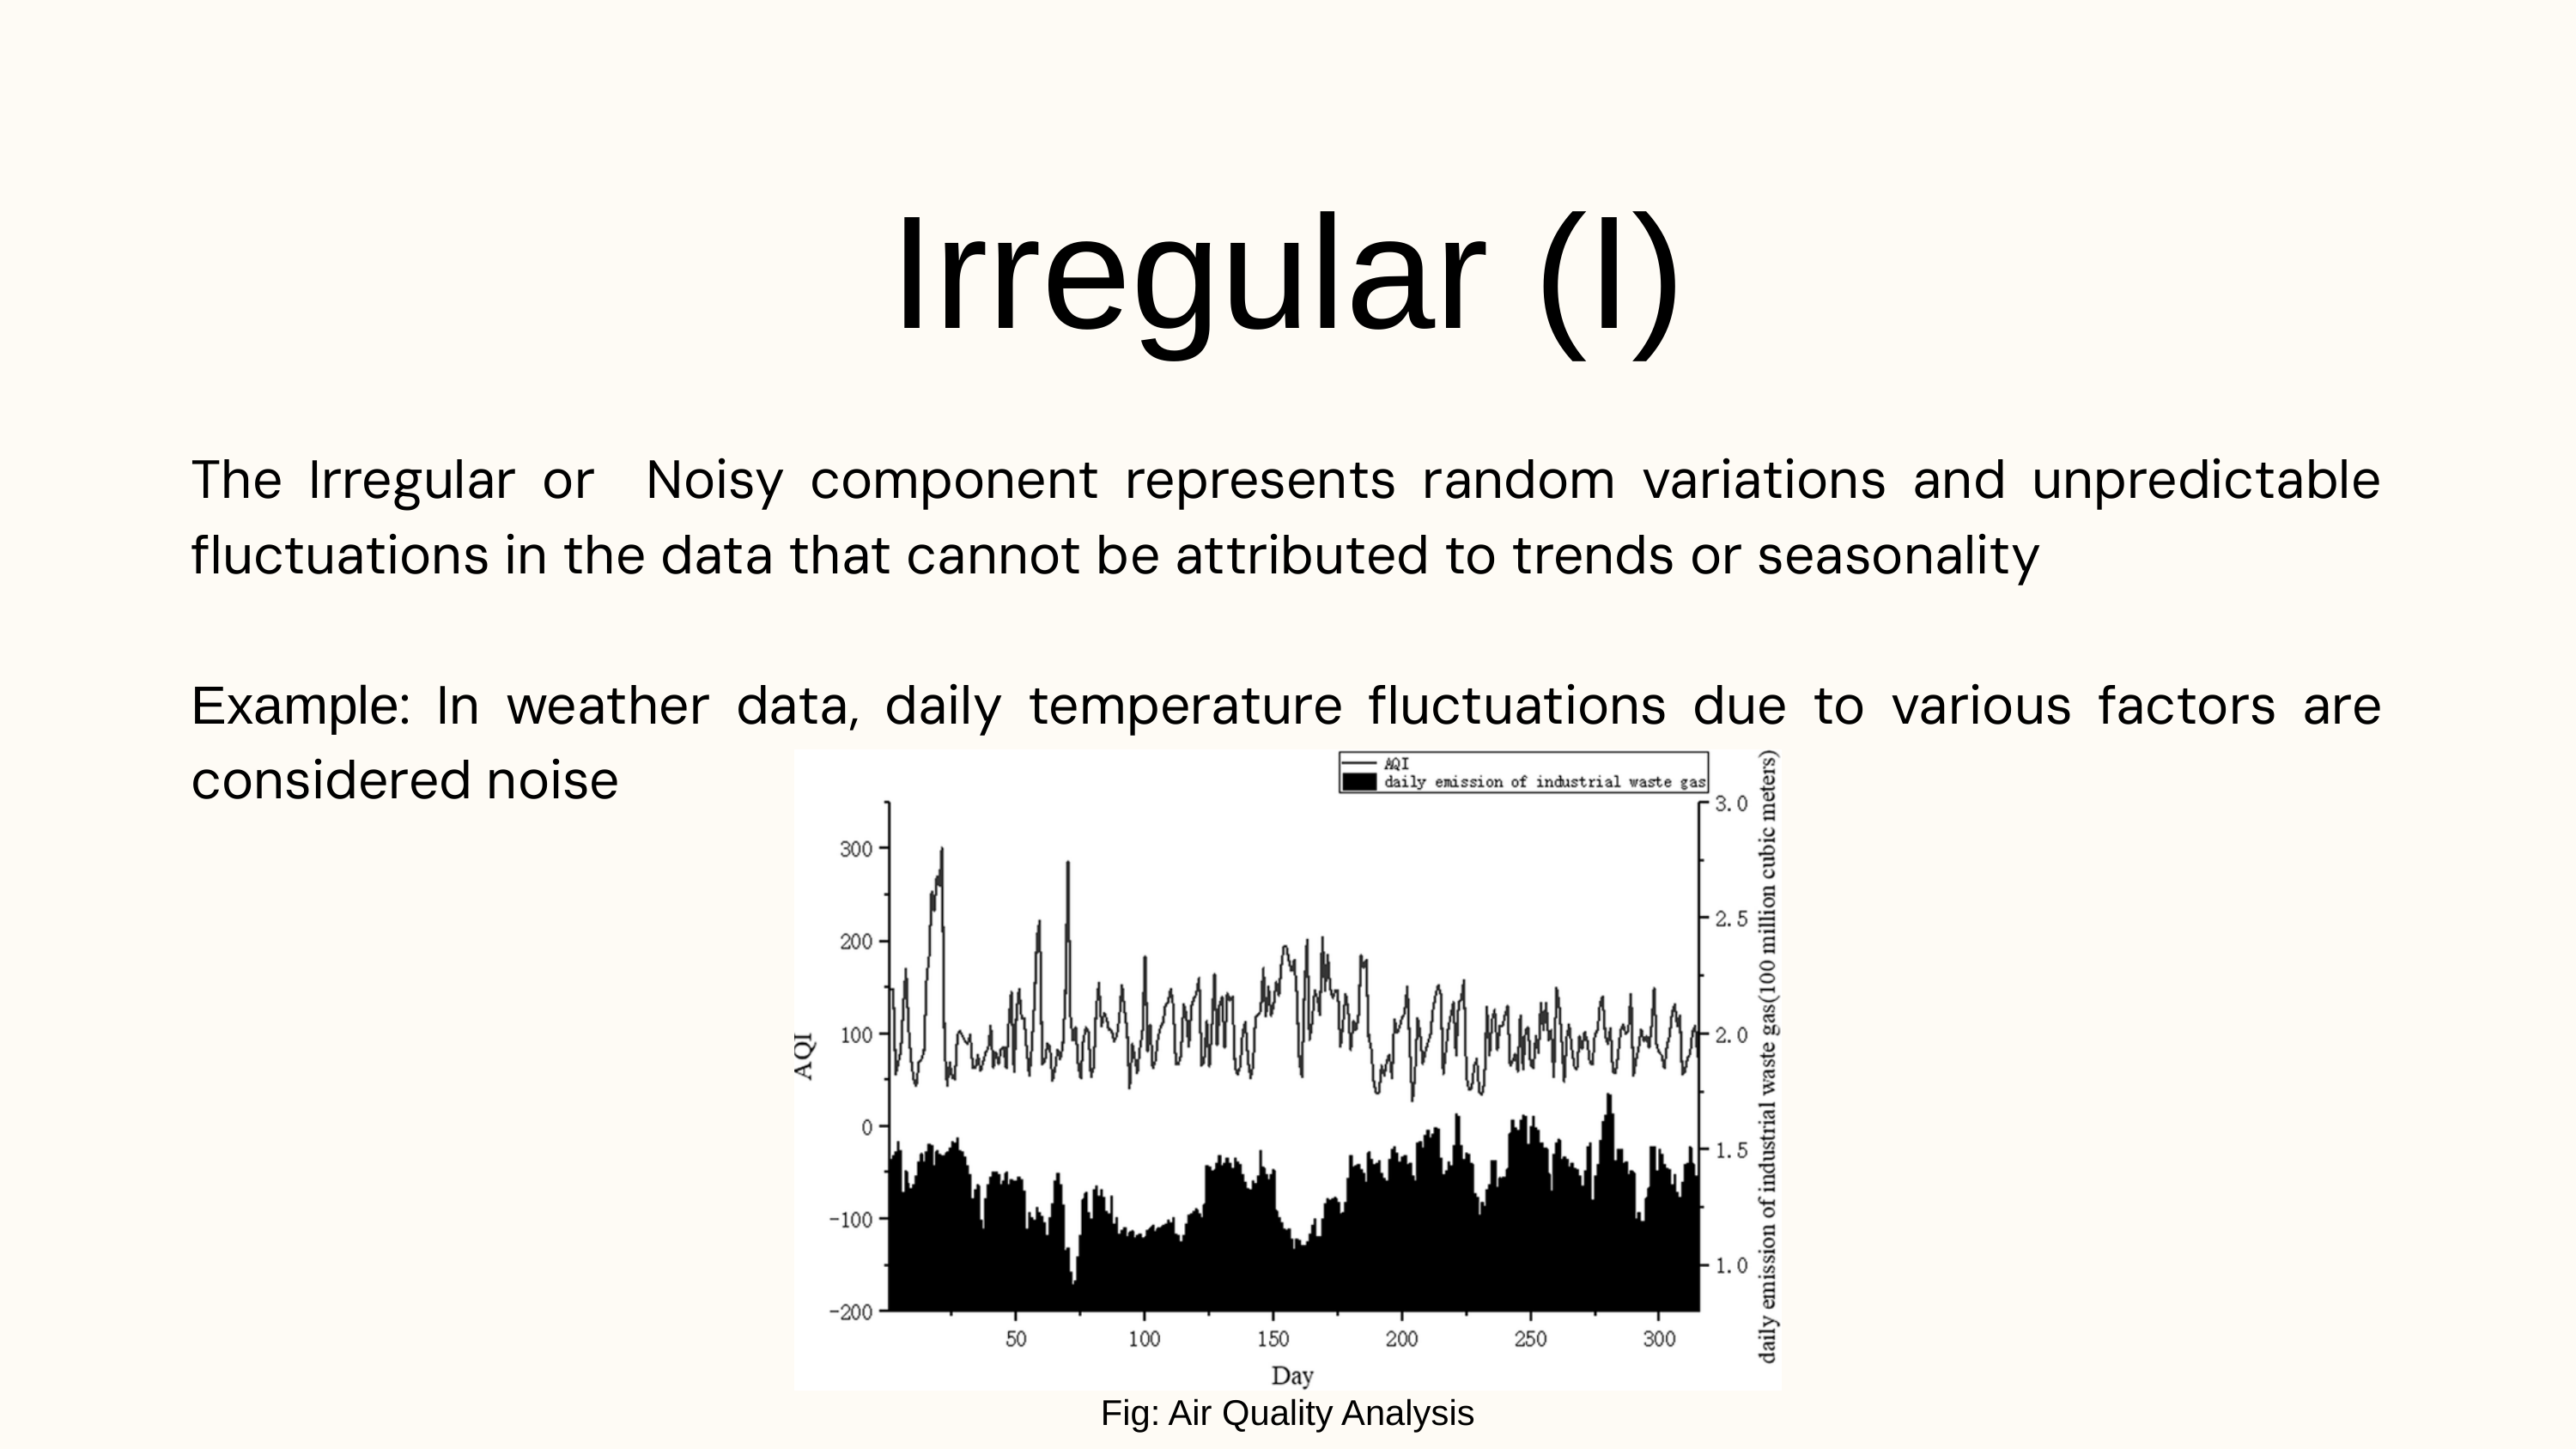

Irregular (I)
The Irregular or  Noisy component represents random variations and unpredictable fluctuations in the data that cannot be attributed to trends or seasonality

Example: In weather data, daily temperature fluctuations due to various factors are considered noise

Fig: Air Quality Analysis